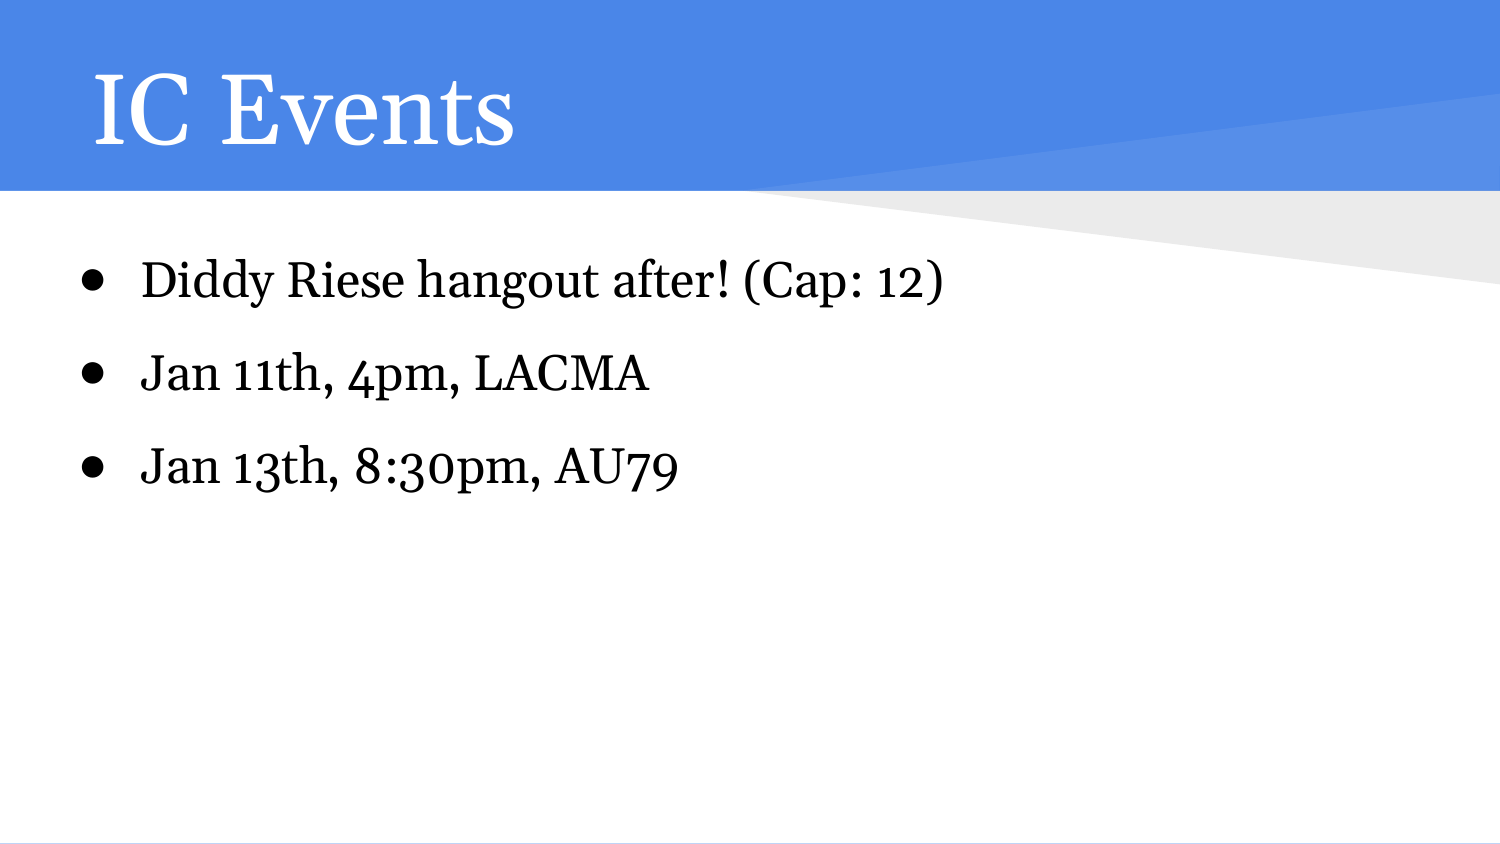

# IC Events
Diddy Riese hangout after! (Cap: 12)
Jan 11th, 4pm, LACMA
Jan 13th, 8:30pm, AU79